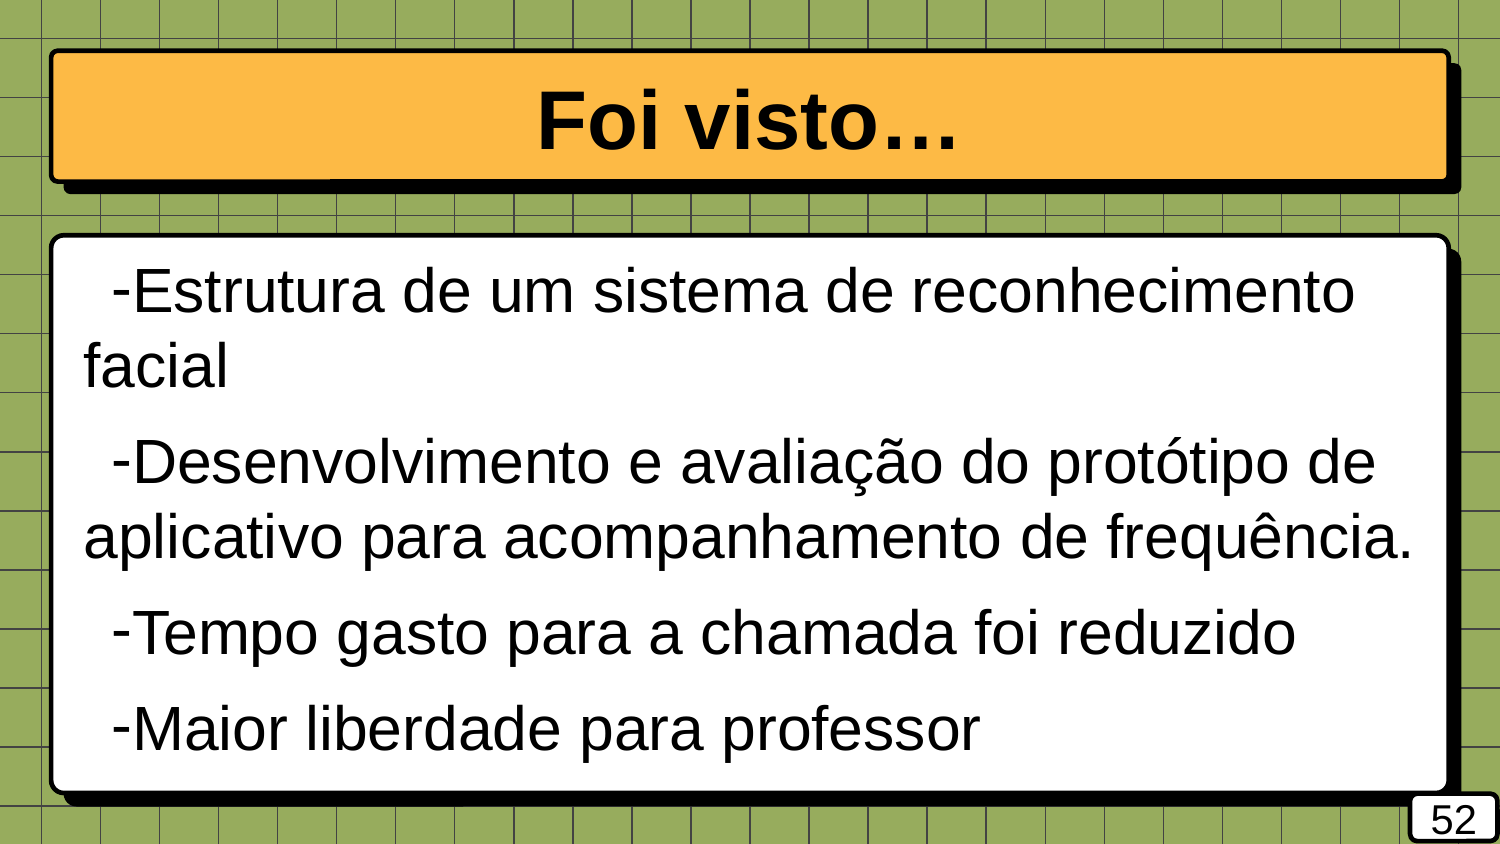

# Foi visto…

Estrutura de um sistema de reconhecimento facial
Desenvolvimento e avaliação do protótipo de aplicativo para acompanhamento de frequência.
Tempo gasto para a chamada foi reduzido
Maior liberdade para professor

52